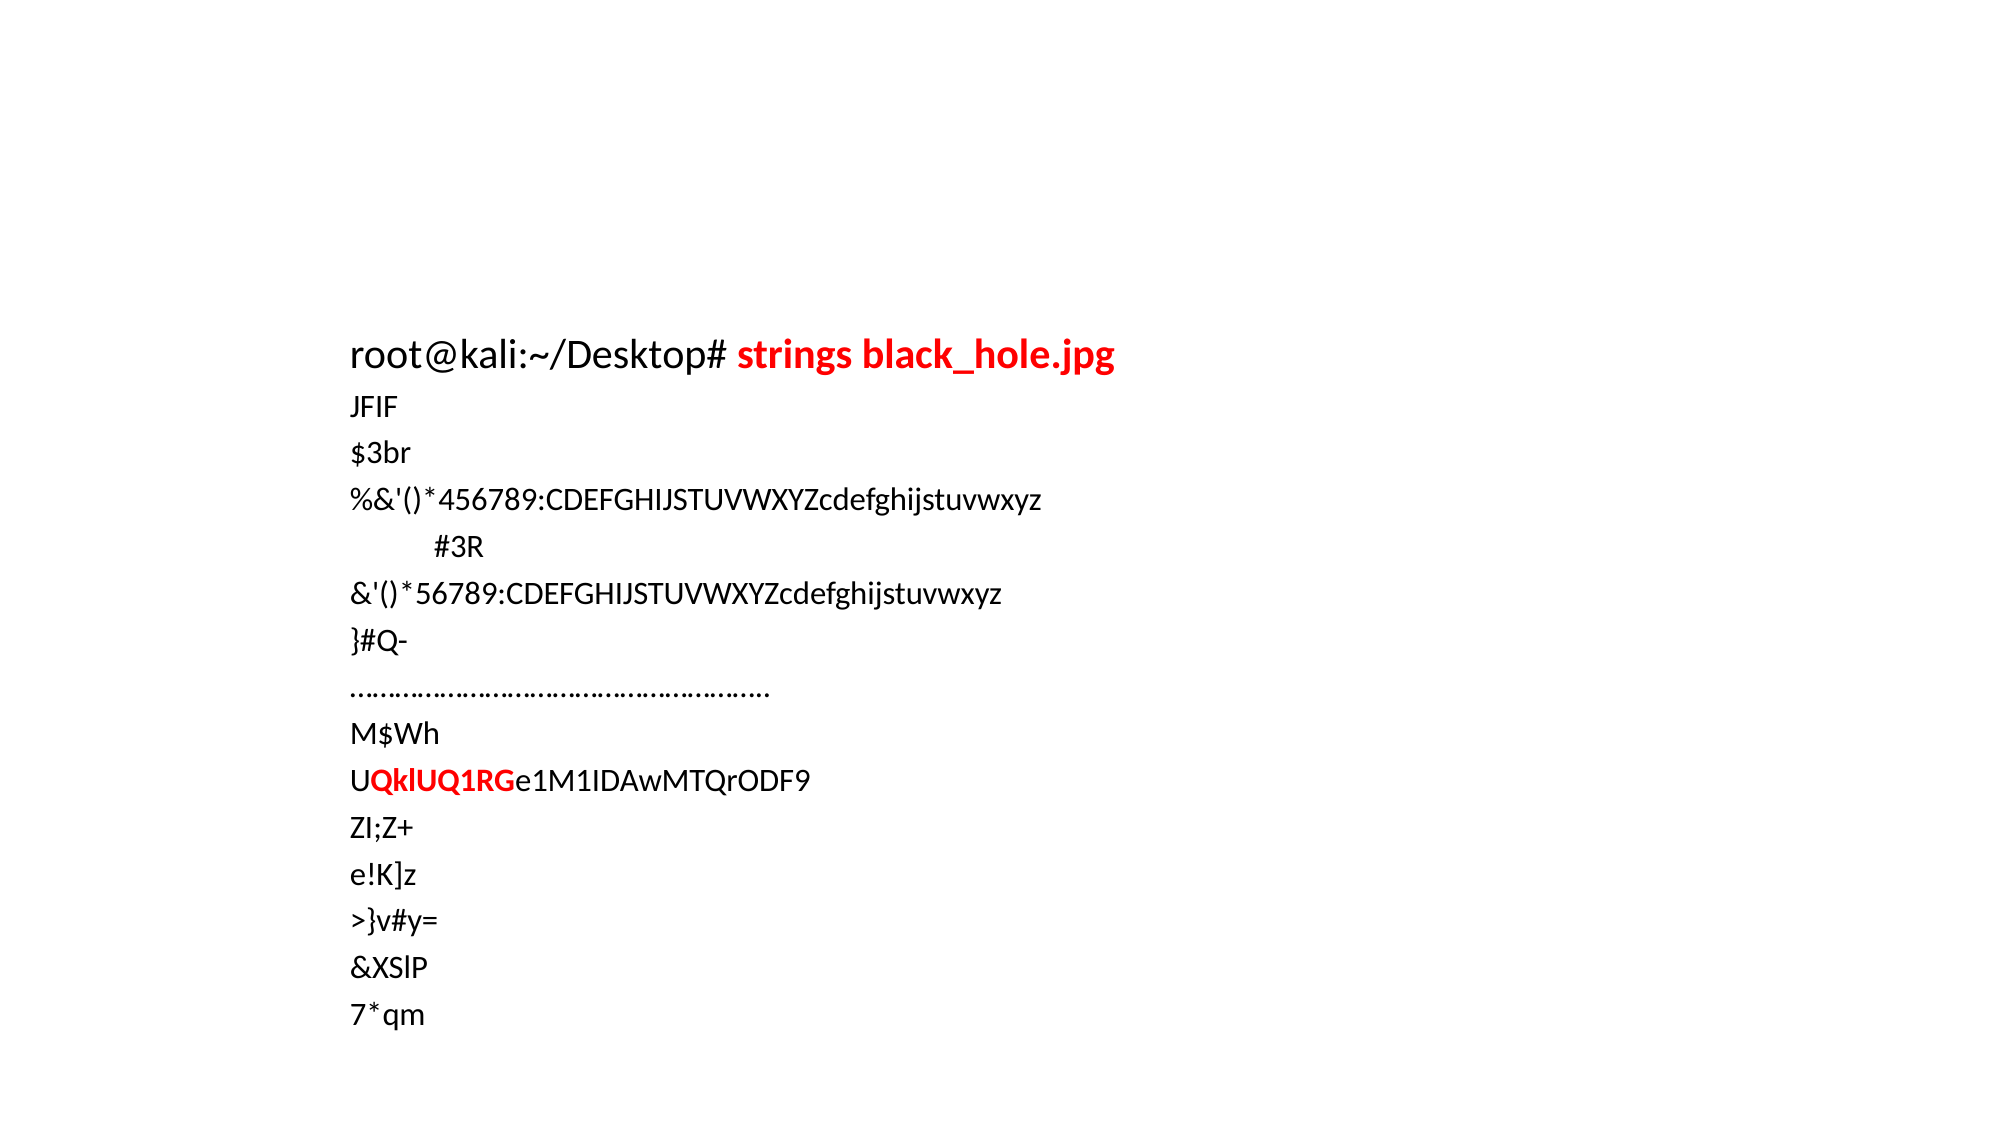

#
root@kali:~/Desktop# strings black_hole.jpg
JFIF
$3br
%&'()*456789:CDEFGHIJSTUVWXYZcdefghijstuvwxyz
	#3R
&'()*56789:CDEFGHIJSTUVWXYZcdefghijstuvwxyz
}#Q-
………………………………………………..
M$Wh
UQklUQ1RGe1M1IDAwMTQrODF9
ZI;Z+
e!K]z
>}v#y=
&XSlP
7*qm